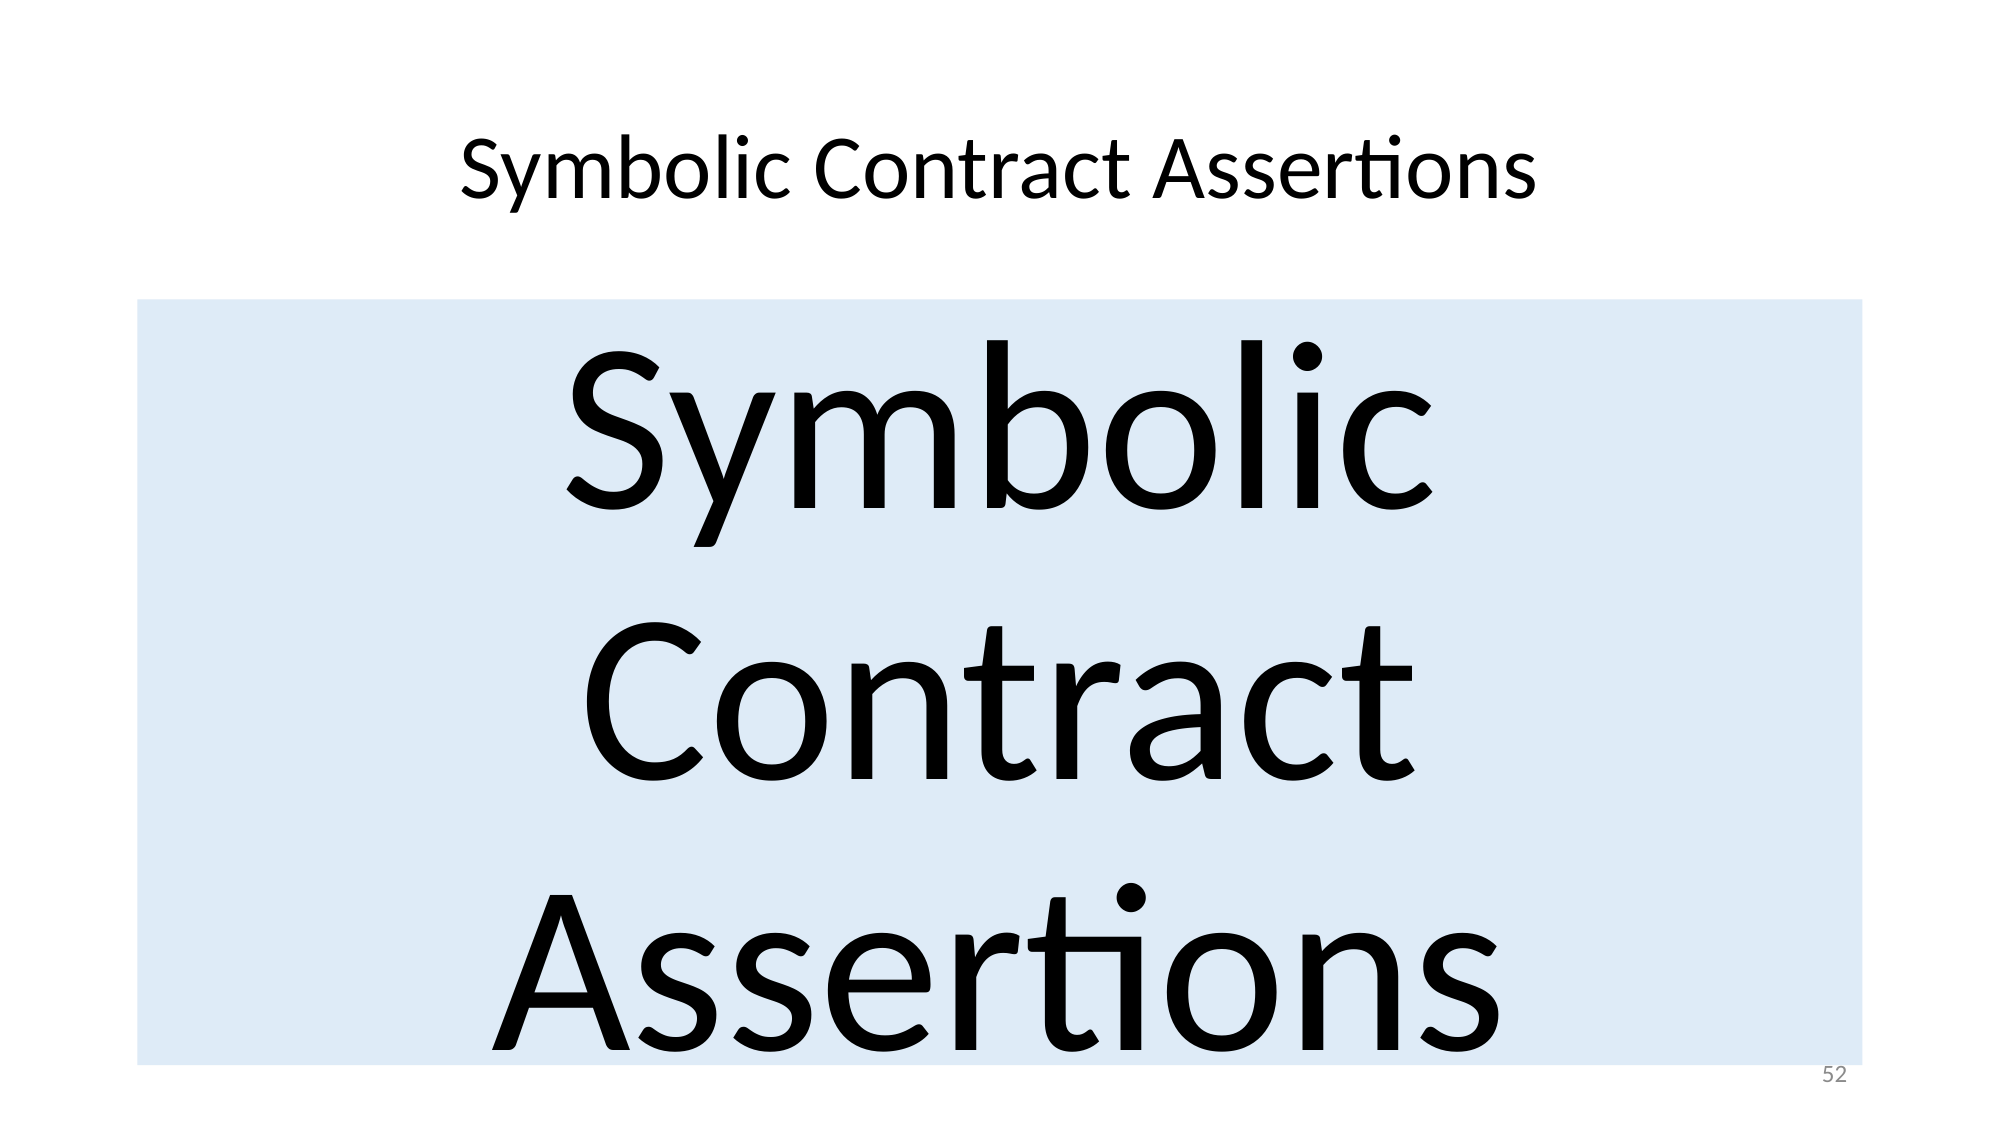

# Symbolic Contract Assertions
Symbolic
Contract
Assertions
52